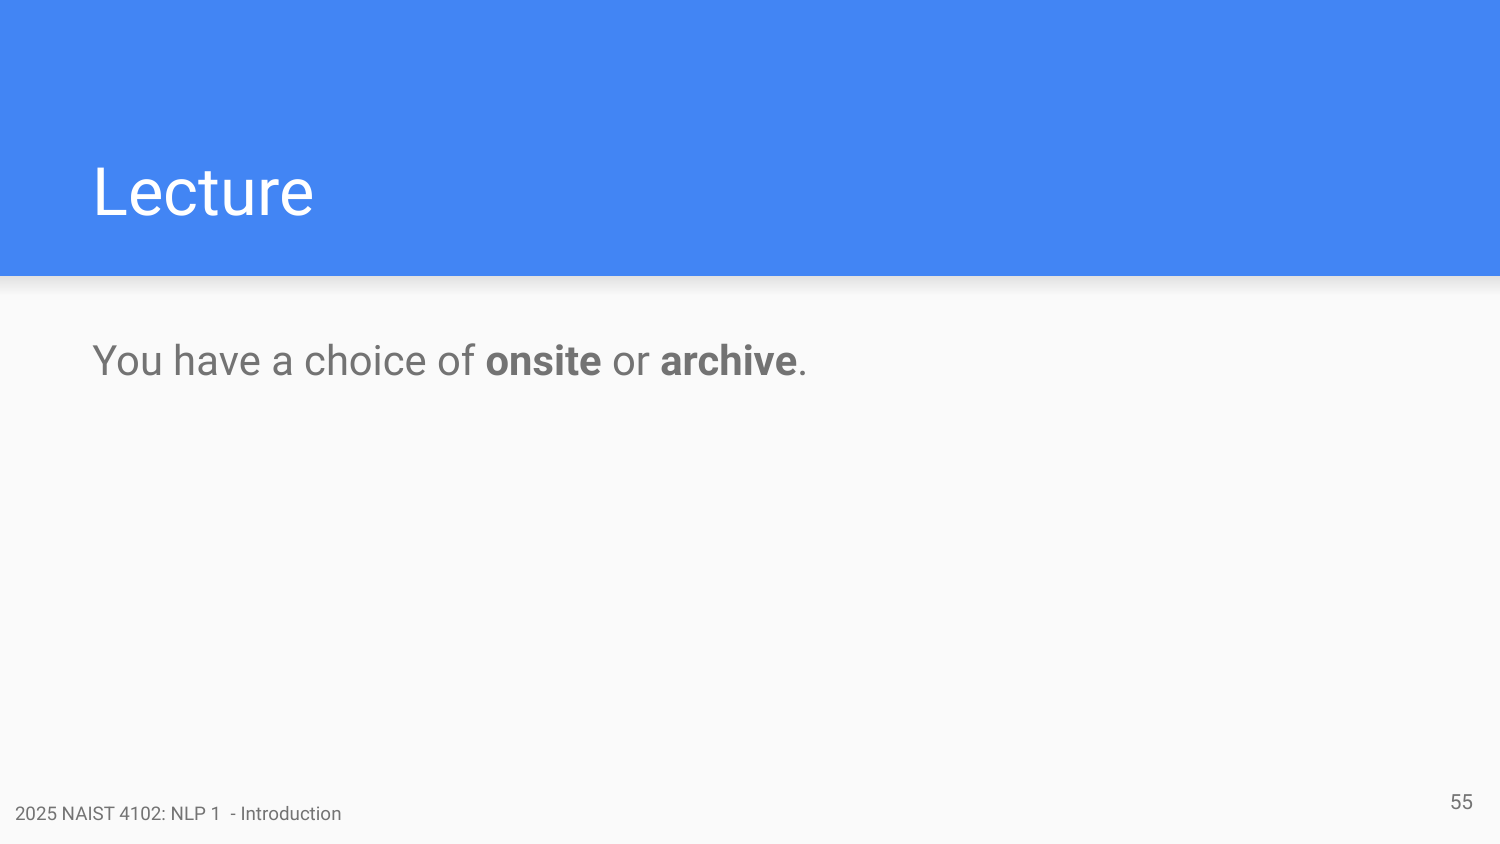

# Lecture
You have a choice of onsite or archive.
55